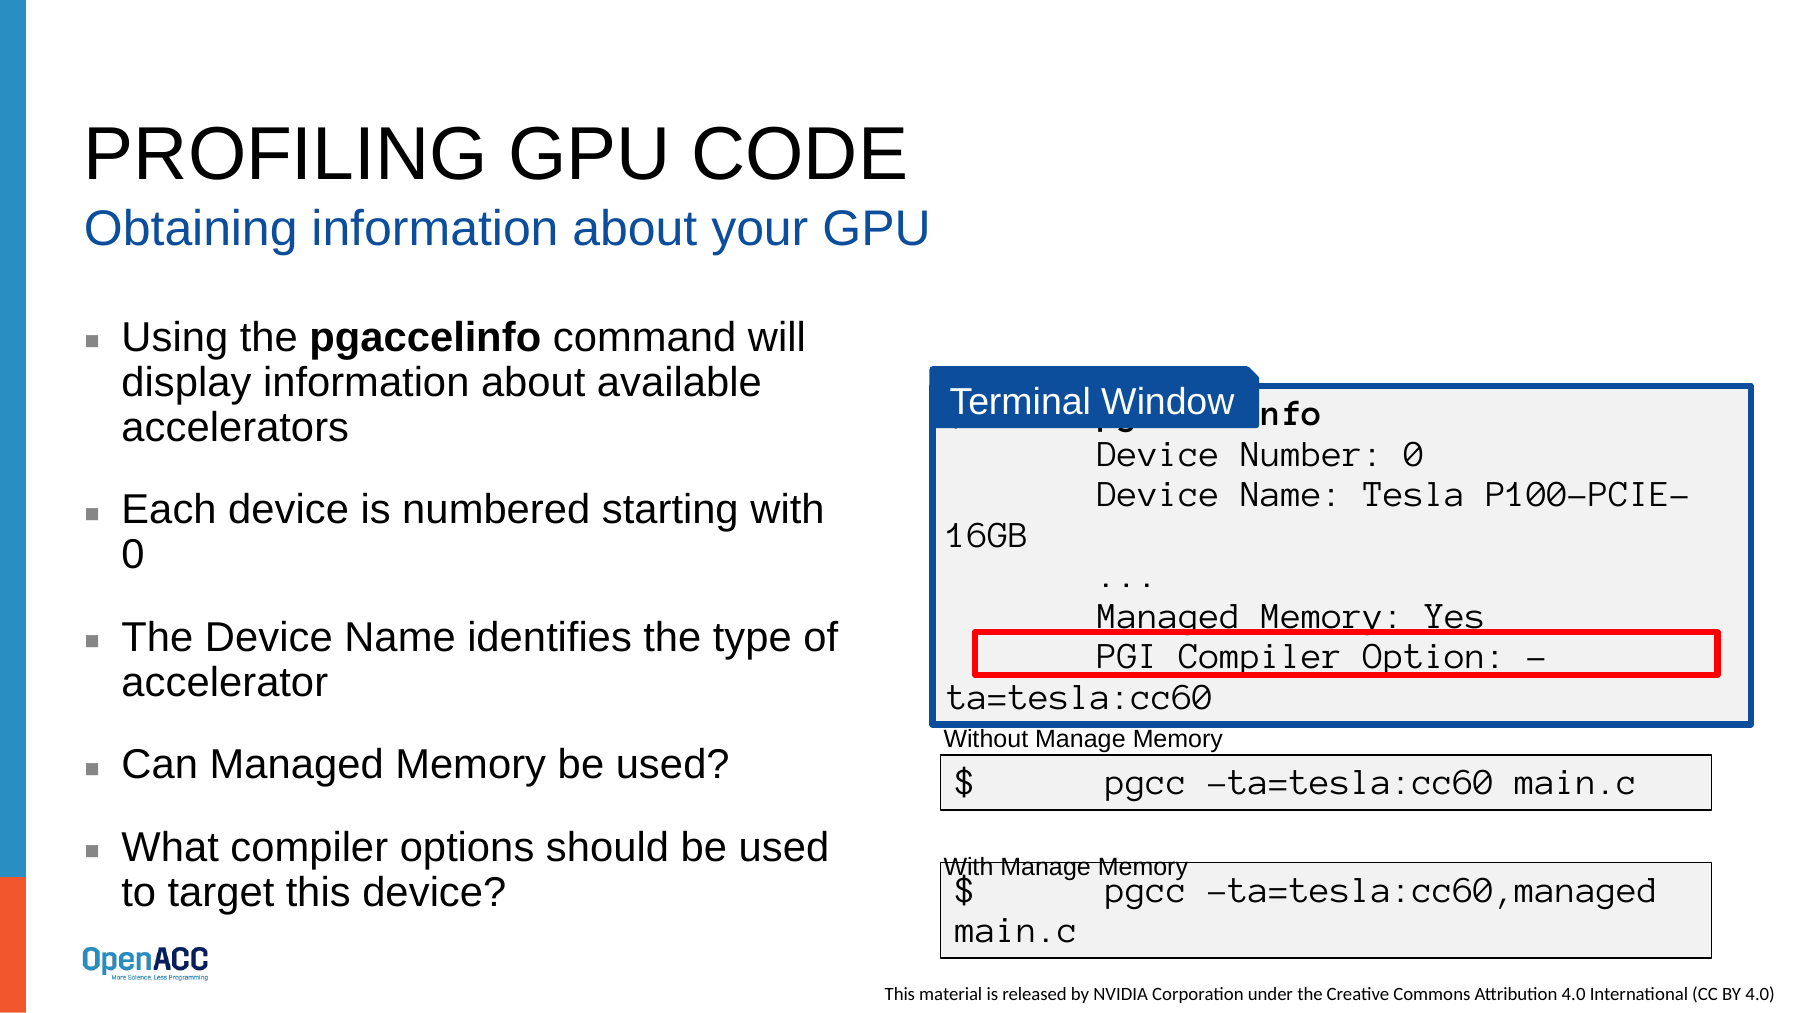

# PROFILING GPU CODE
Obtaining information about your GPU
Using the pgaccelinfo command will display information about available accelerators
Each device is numbered starting with 0
The Device Name identifies the type of accelerator
Can Managed Memory be used?
What compiler options should be used to target this device?
Terminal Window
$	pgaccelinfo
	Device Number: 0
	Device Name: Tesla P100-PCIE-16GB
	...
	Managed Memory: Yes
	PGI Compiler Option: -ta=tesla:cc60

Without Manage Memory
$	pgcc –ta=tesla:cc60 main.c
With Manage Memory
$	pgcc –ta=tesla:cc60,managed main.c